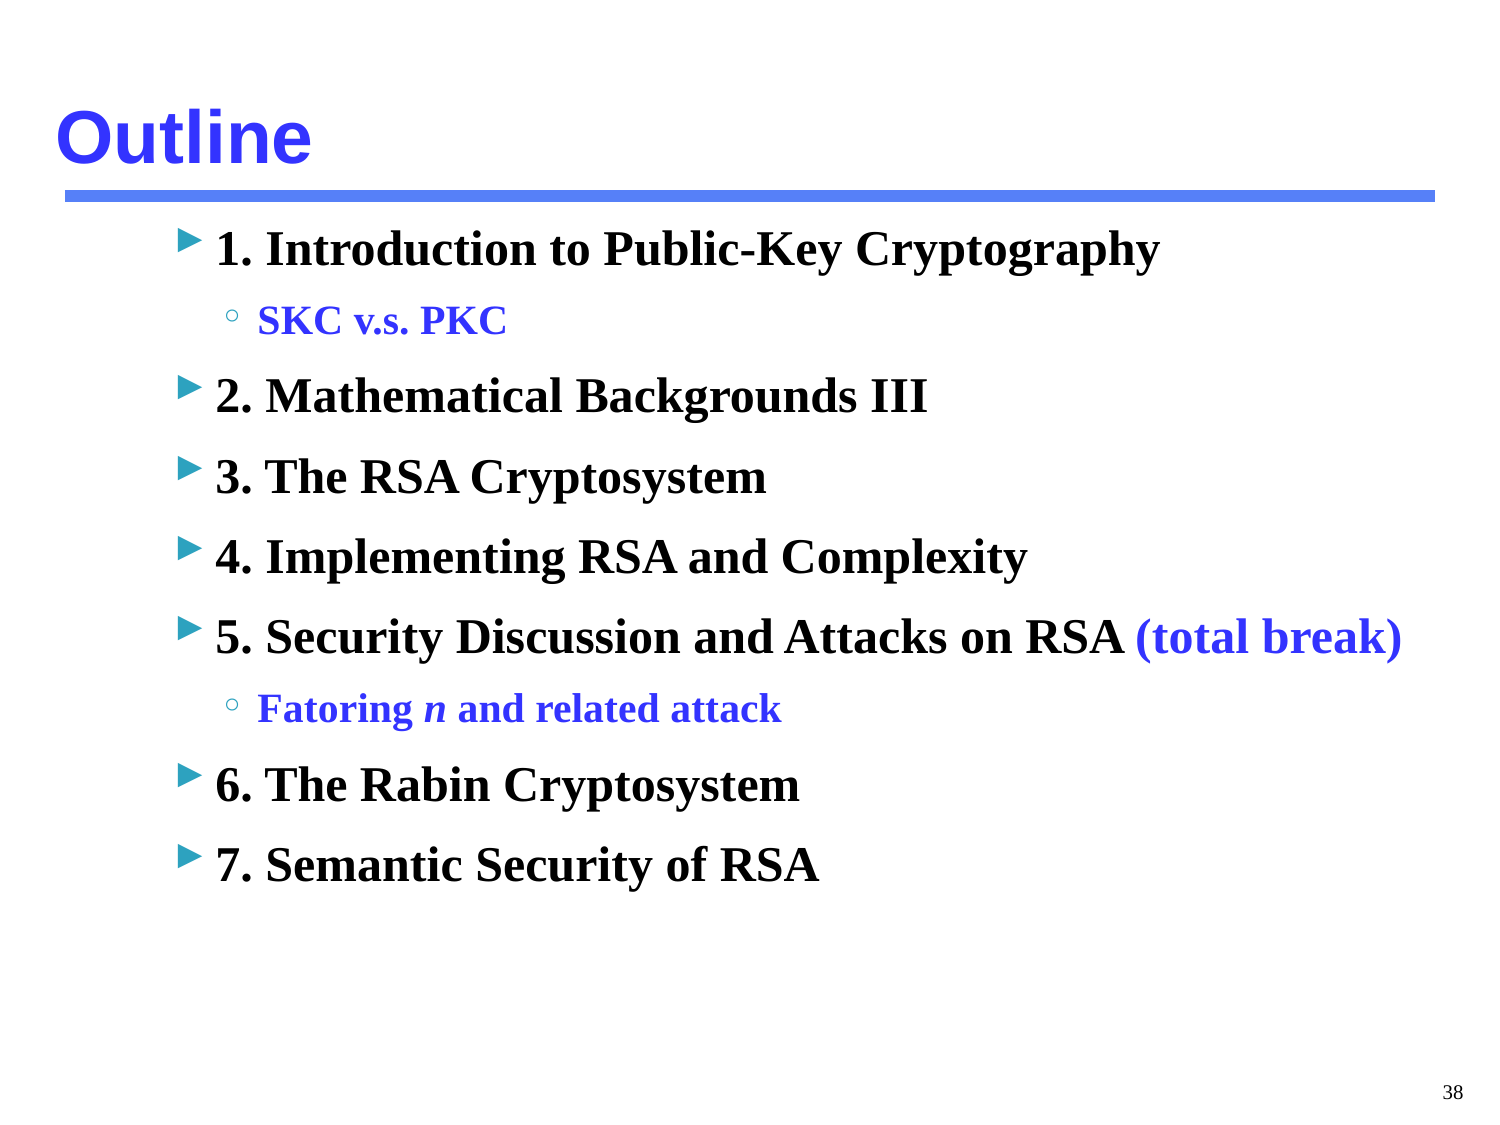

Outline
1. Introduction to Public-Key Cryptography
SKC v.s. PKC
2. Mathematical Backgrounds III
3. The RSA Cryptosystem
4. Implementing RSA and Complexity
5. Security Discussion and Attacks on RSA (total break)
Fatoring n and related attack
6. The Rabin Cryptosystem
7. Semantic Security of RSA
38